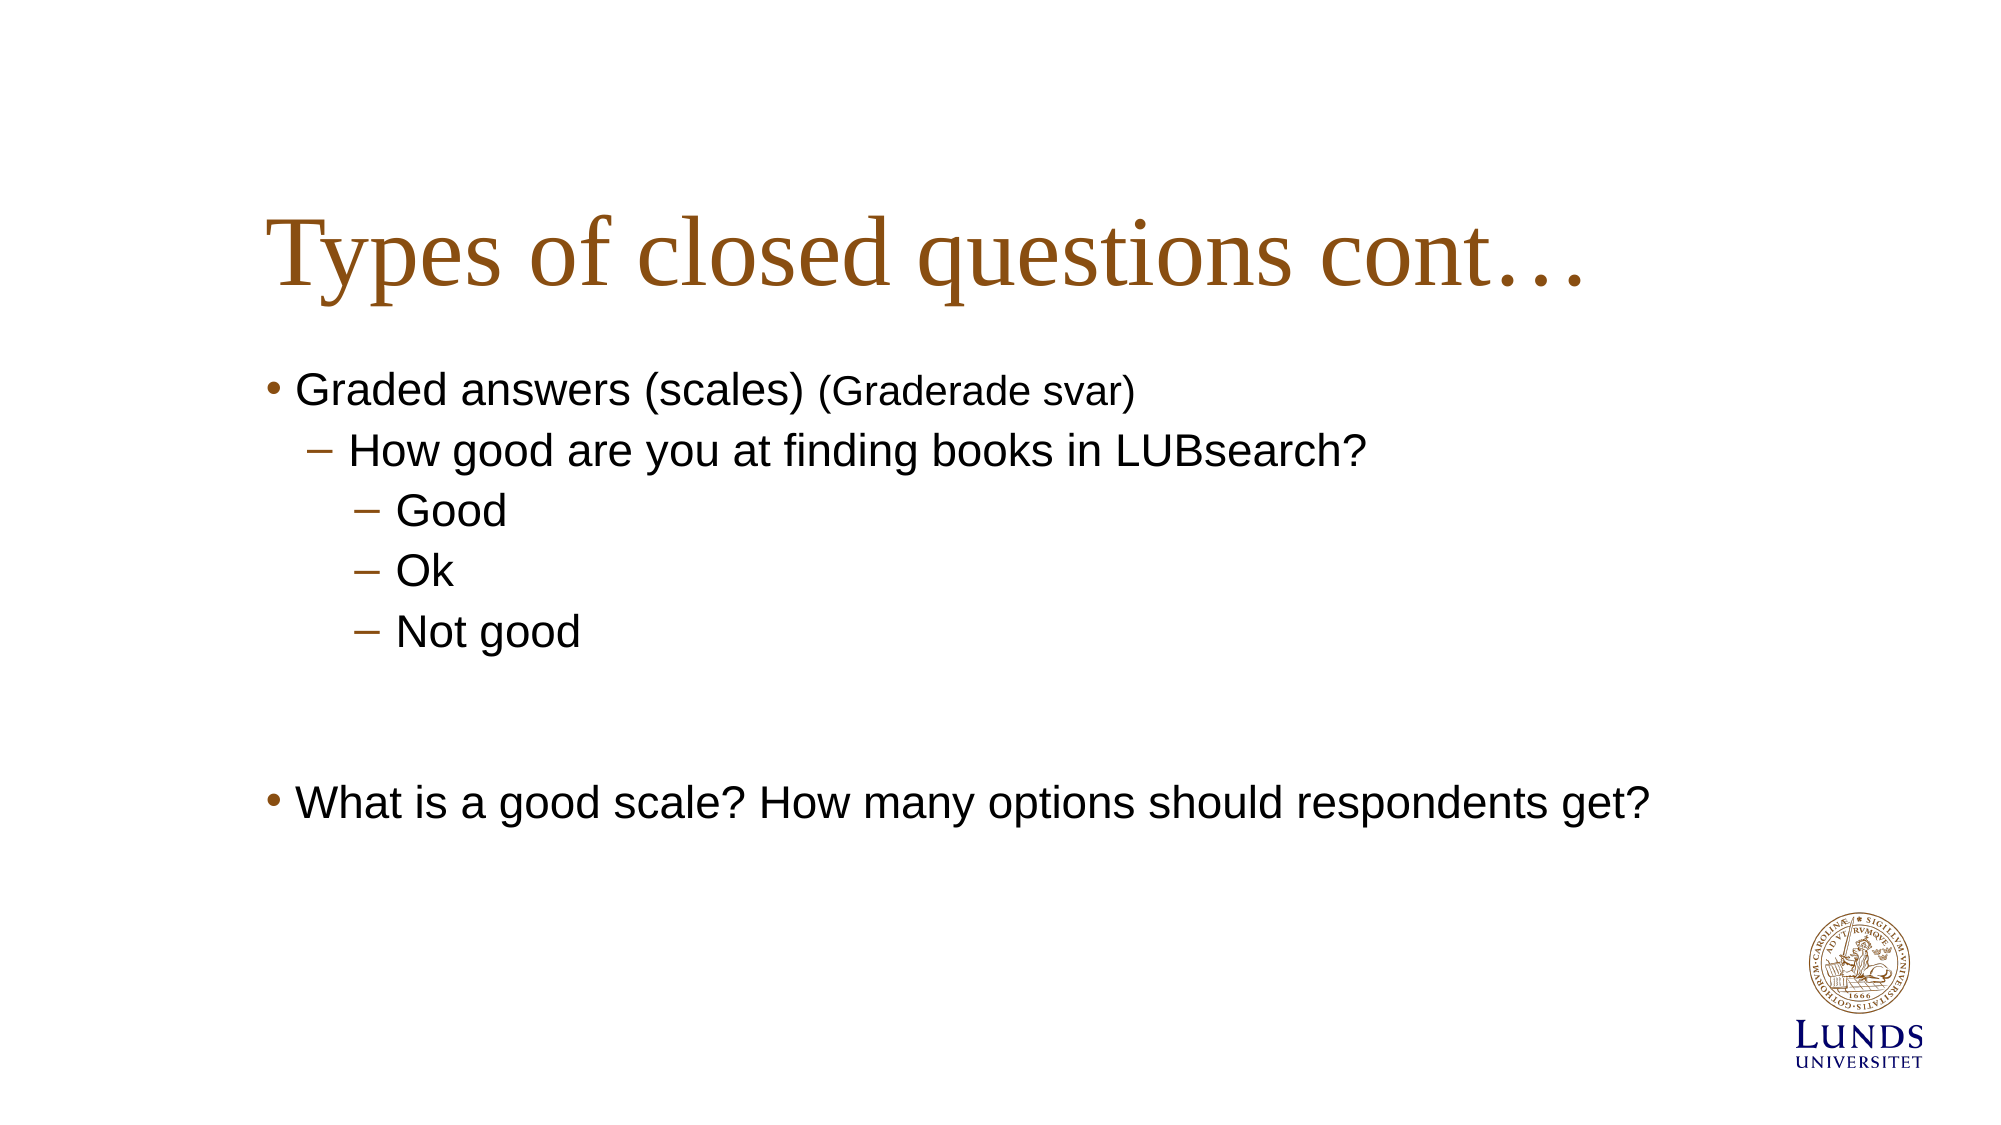

# Types of closed questions cont…
Graded answers (scales) (Graderade svar)
How good are you at finding books in LUBsearch?
Good
Ok
Not good

What is a good scale? How many options should respondents get?